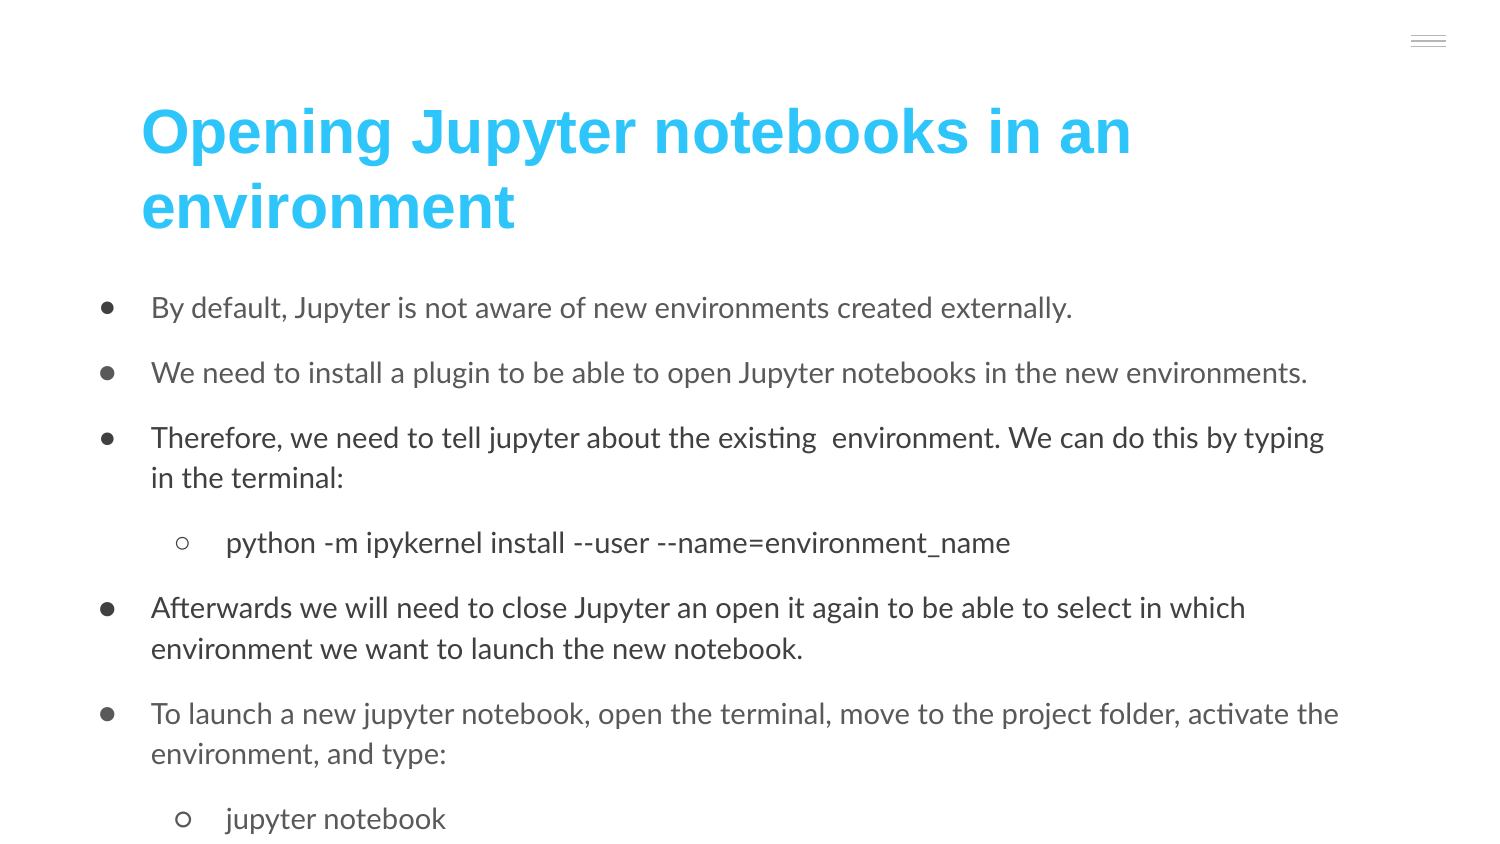

Opening Jupyter notebooks in an environment
By default, Jupyter is not aware of new environments created externally.
We need to install a plugin to be able to open Jupyter notebooks in the new environments.
Therefore, we need to tell jupyter about the existing  environment. We can do this by typing in the terminal:
python -m ipykernel install --user --name=environment_name
Afterwards we will need to close Jupyter an open it again to be able to select in which environment we want to launch the new notebook.
To launch a new jupyter notebook, open the terminal, move to the project folder, activate the environment, and type:
jupyter notebook